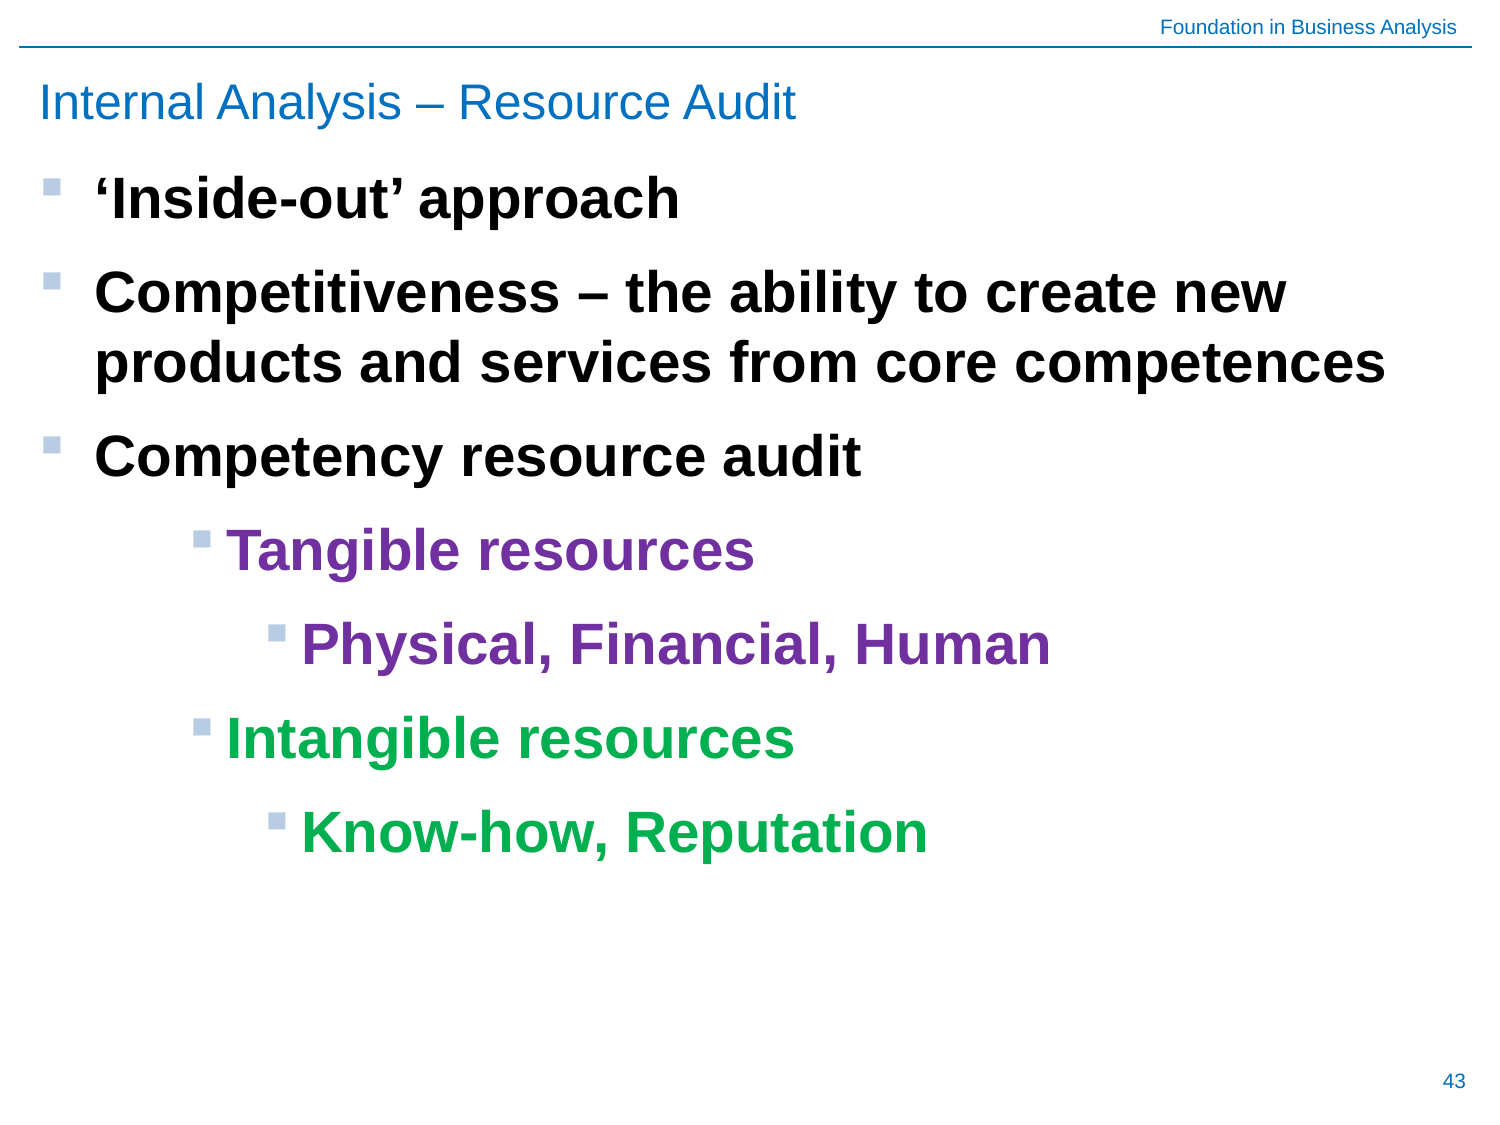

# Internal Analysis – Resource Audit
‘Inside-out’ approach
Competitiveness – the ability to create new products and services from core competences
Competency resource audit
Tangible resources
Physical, Financial, Human
Intangible resources
Know-how, Reputation